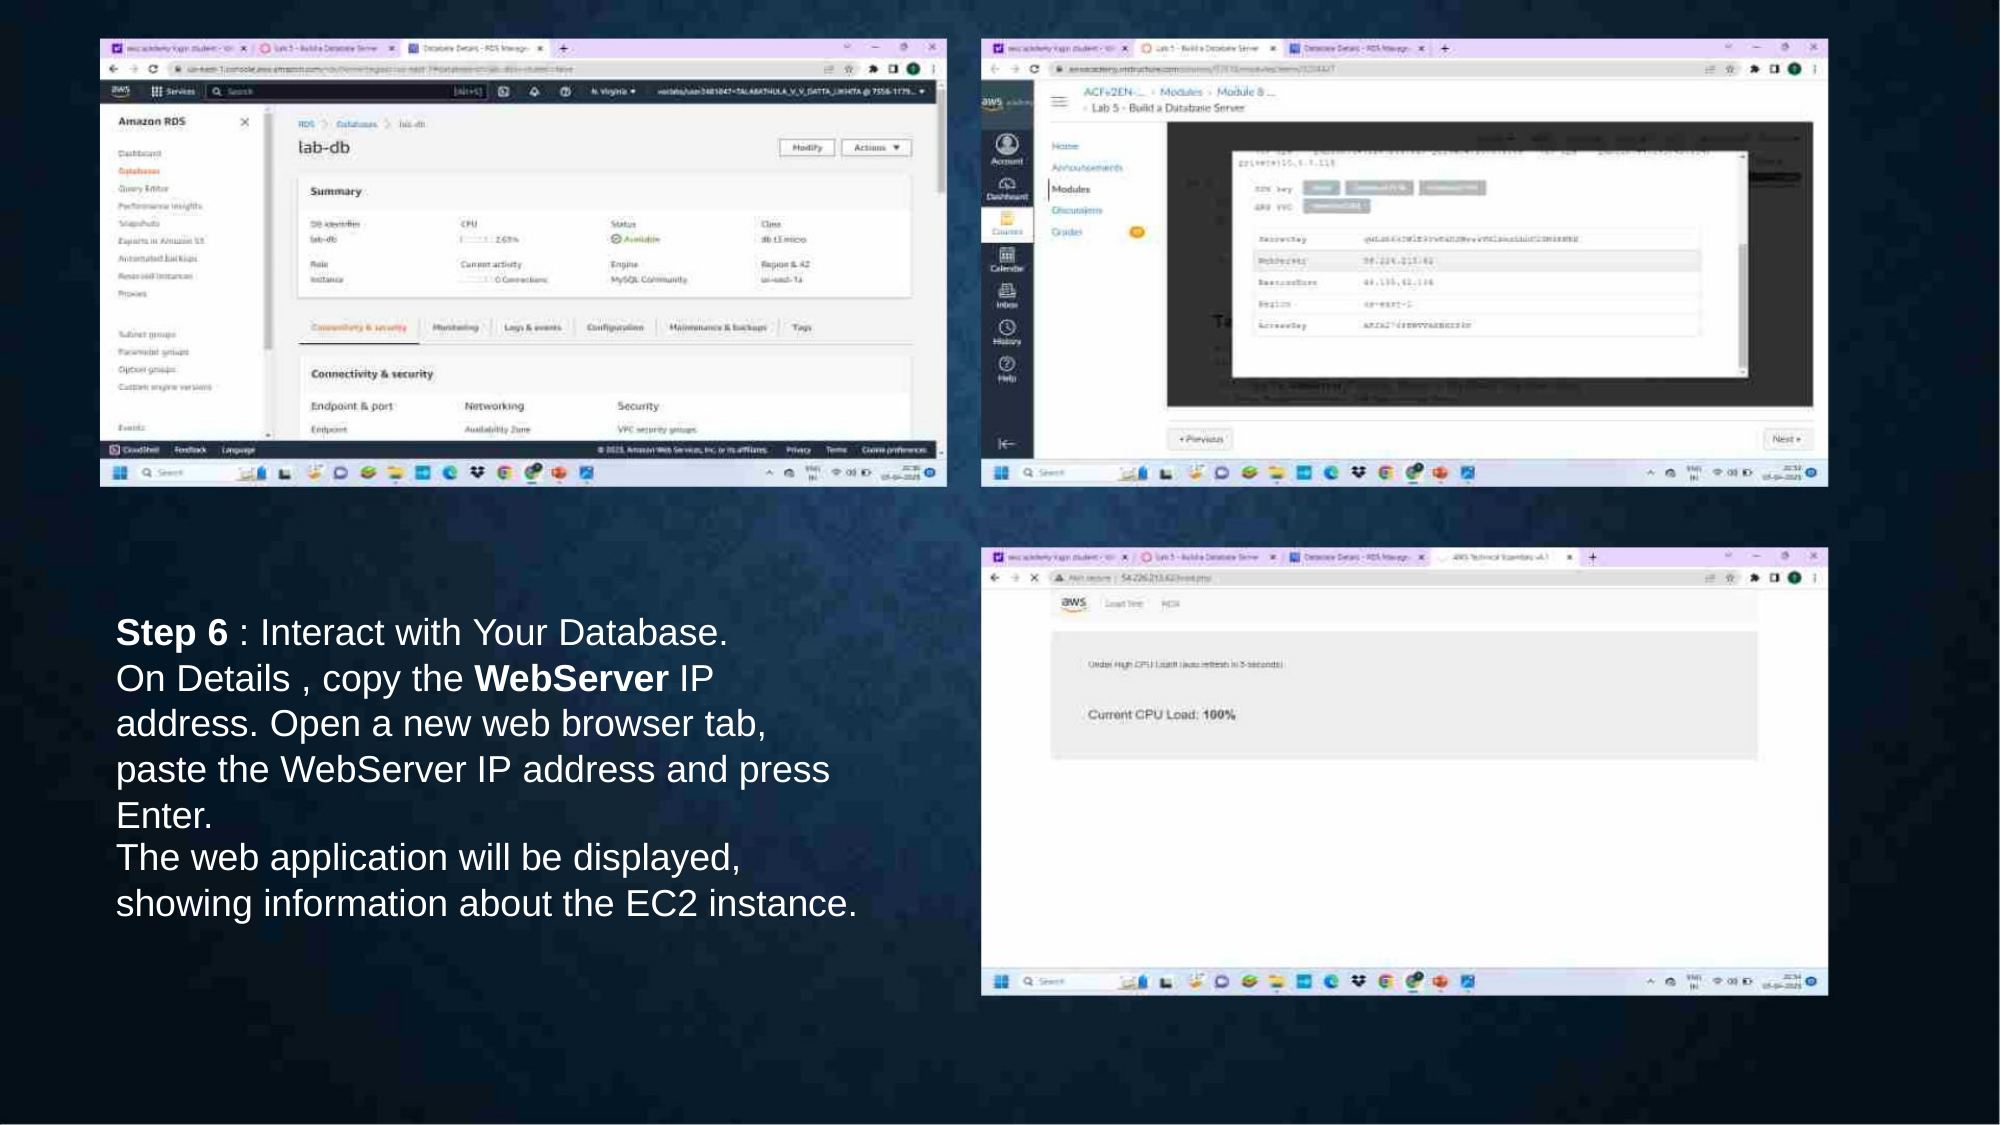

Step 6 : Interact with Your Database.
On Details , copy the WebServer IP
address. Open a new web browser tab,
paste the WebServer IP address and press
Enter.
The web application will be displayed,
showing information about the EC2 instance.